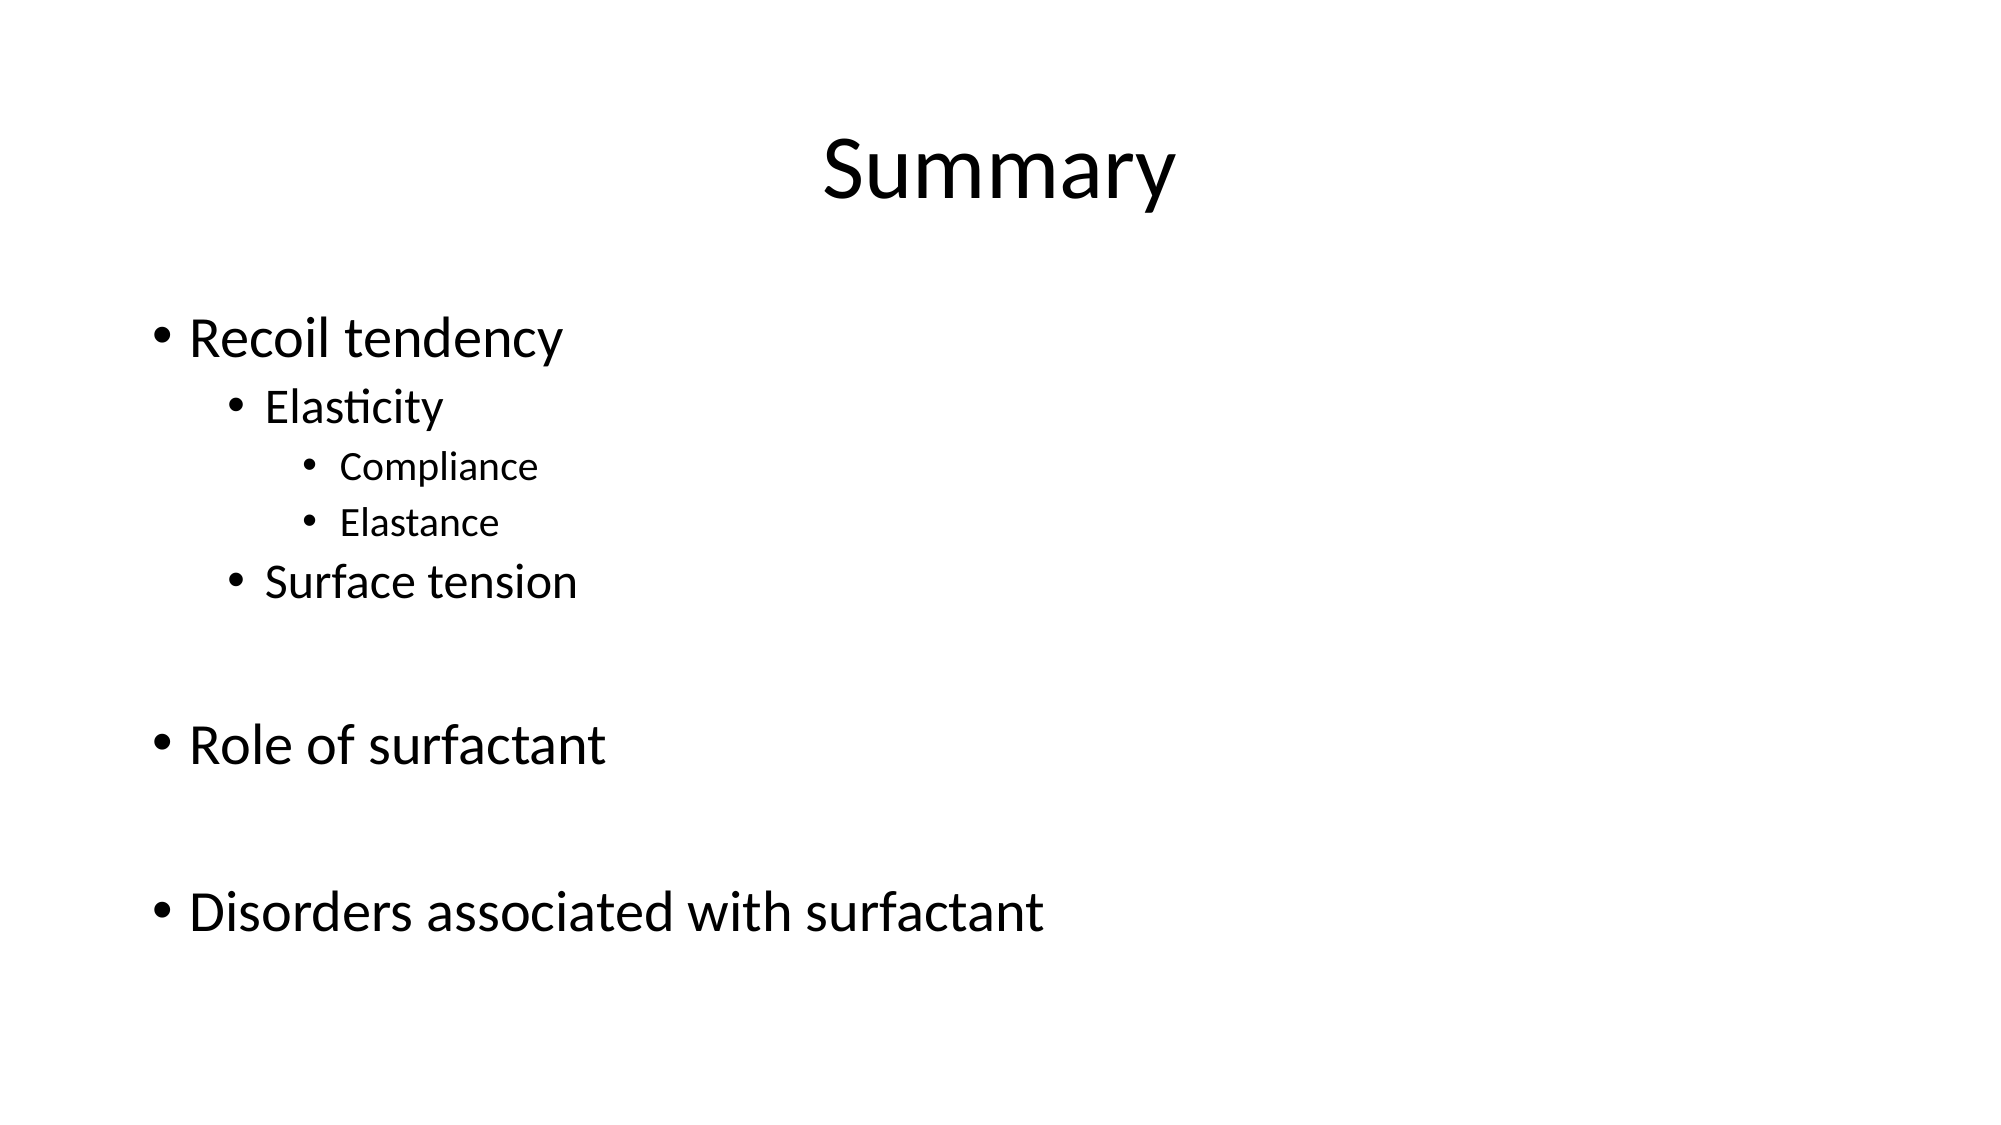

# Summary
Recoil tendency
Elasticity
Compliance
Elastance
Surface tension

Role of surfactant

Disorders associated with surfactant